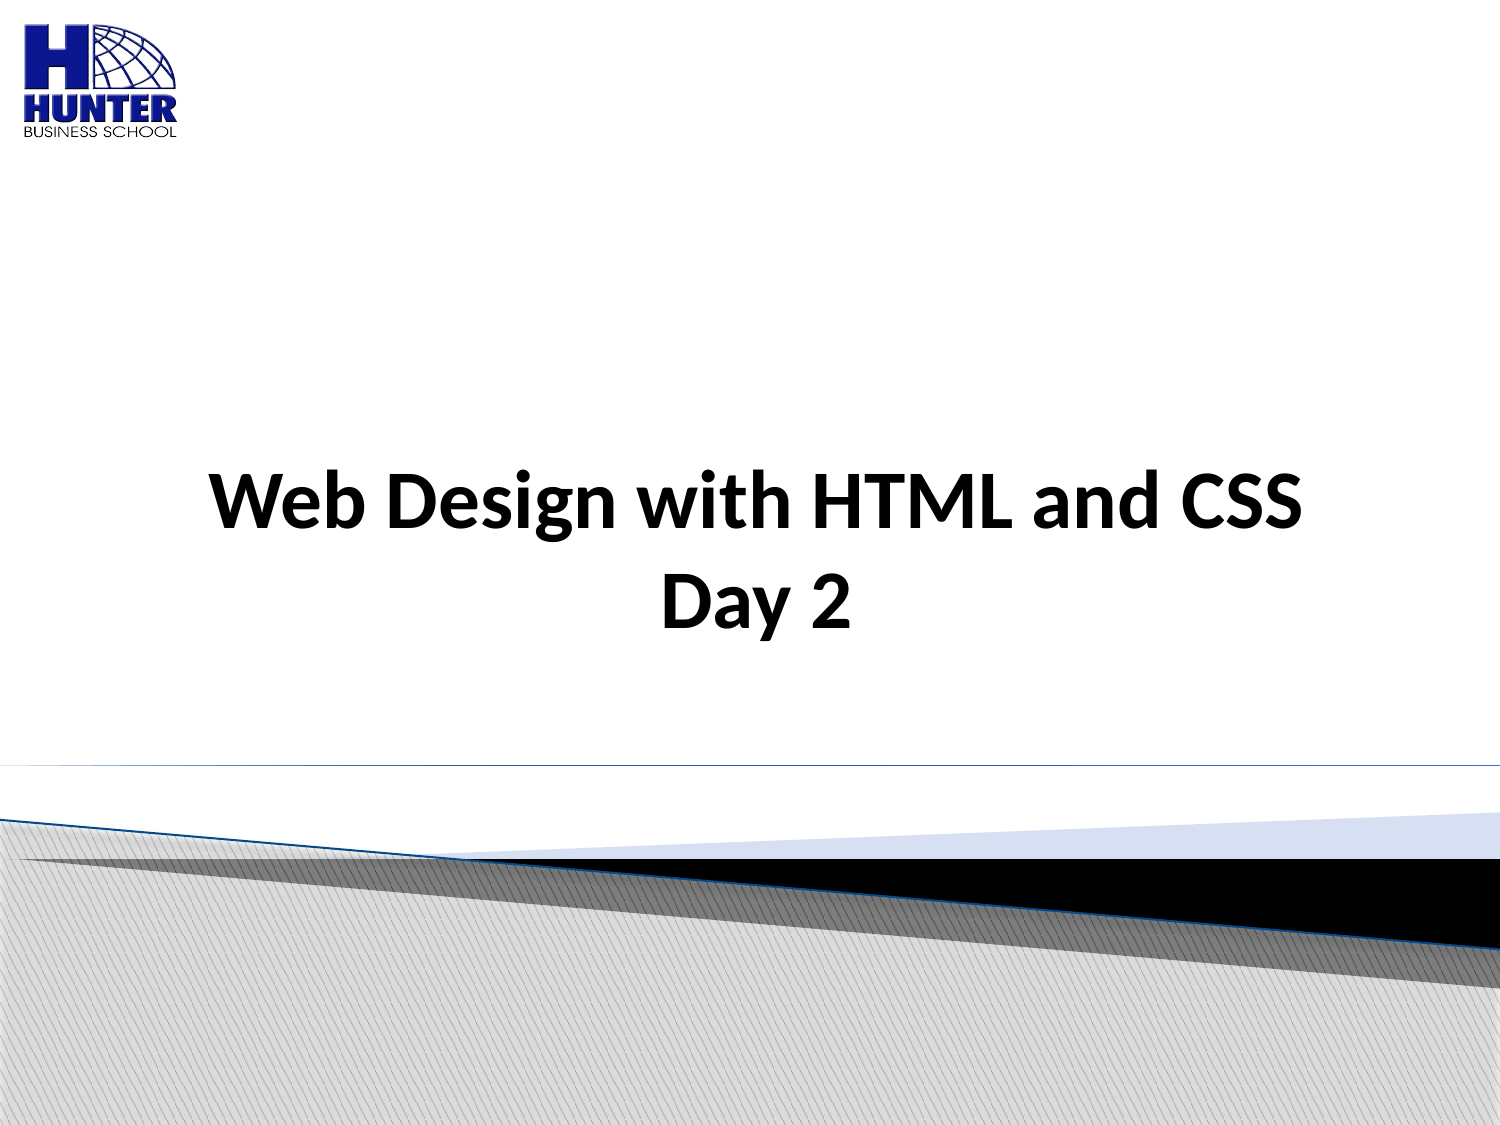

Web Design with HTML and CSS
Day 2